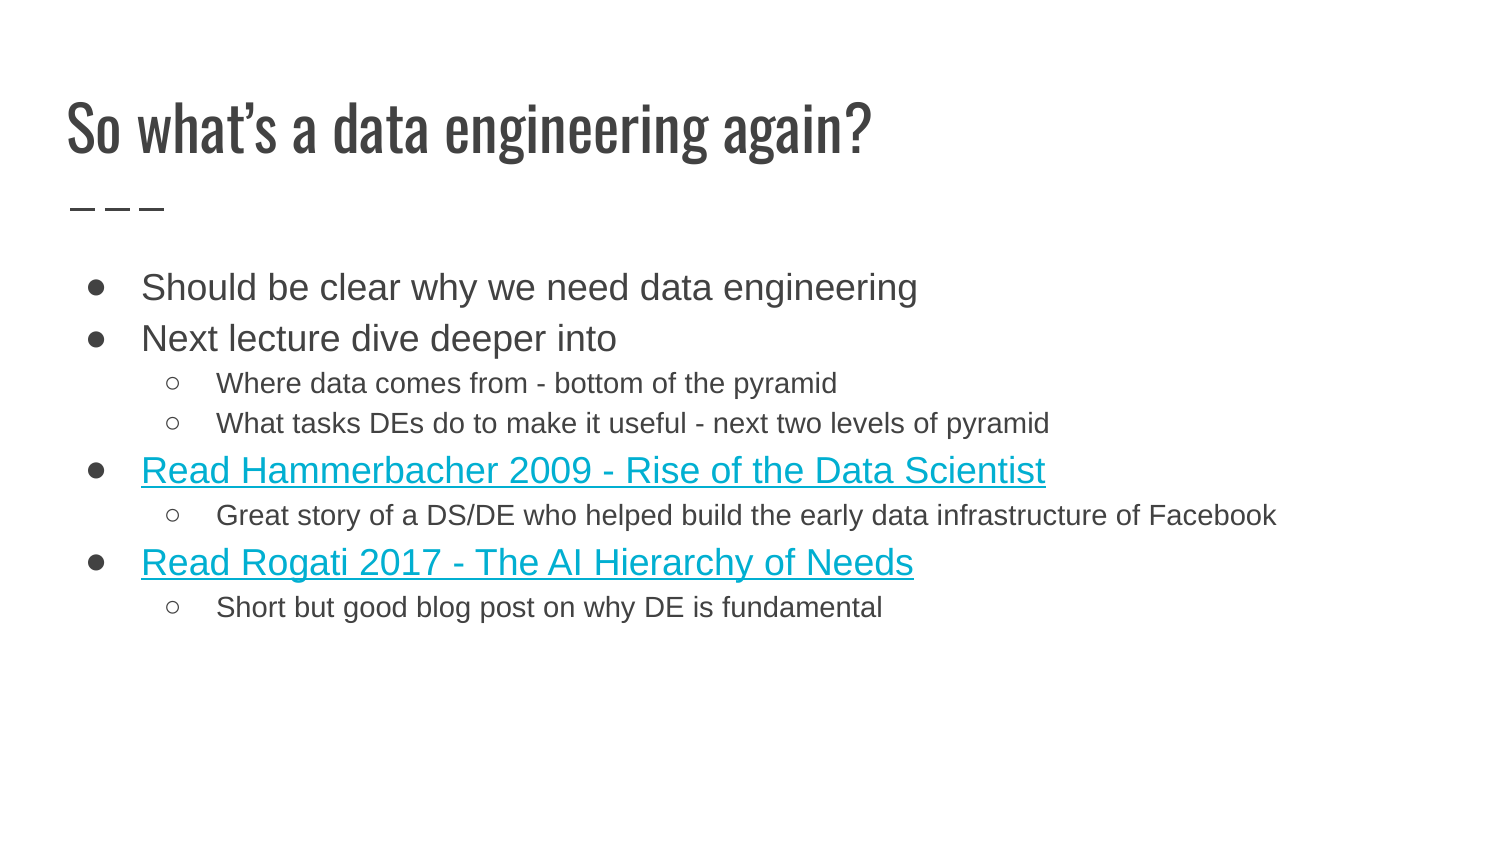

# So what’s a data engineering again?
Should be clear why we need data engineering
Next lecture dive deeper into
Where data comes from - bottom of the pyramid
What tasks DEs do to make it useful - next two levels of pyramid
Read Hammerbacher 2009 - Rise of the Data Scientist
Great story of a DS/DE who helped build the early data infrastructure of Facebook
Read Rogati 2017 - The AI Hierarchy of Needs
Short but good blog post on why DE is fundamental